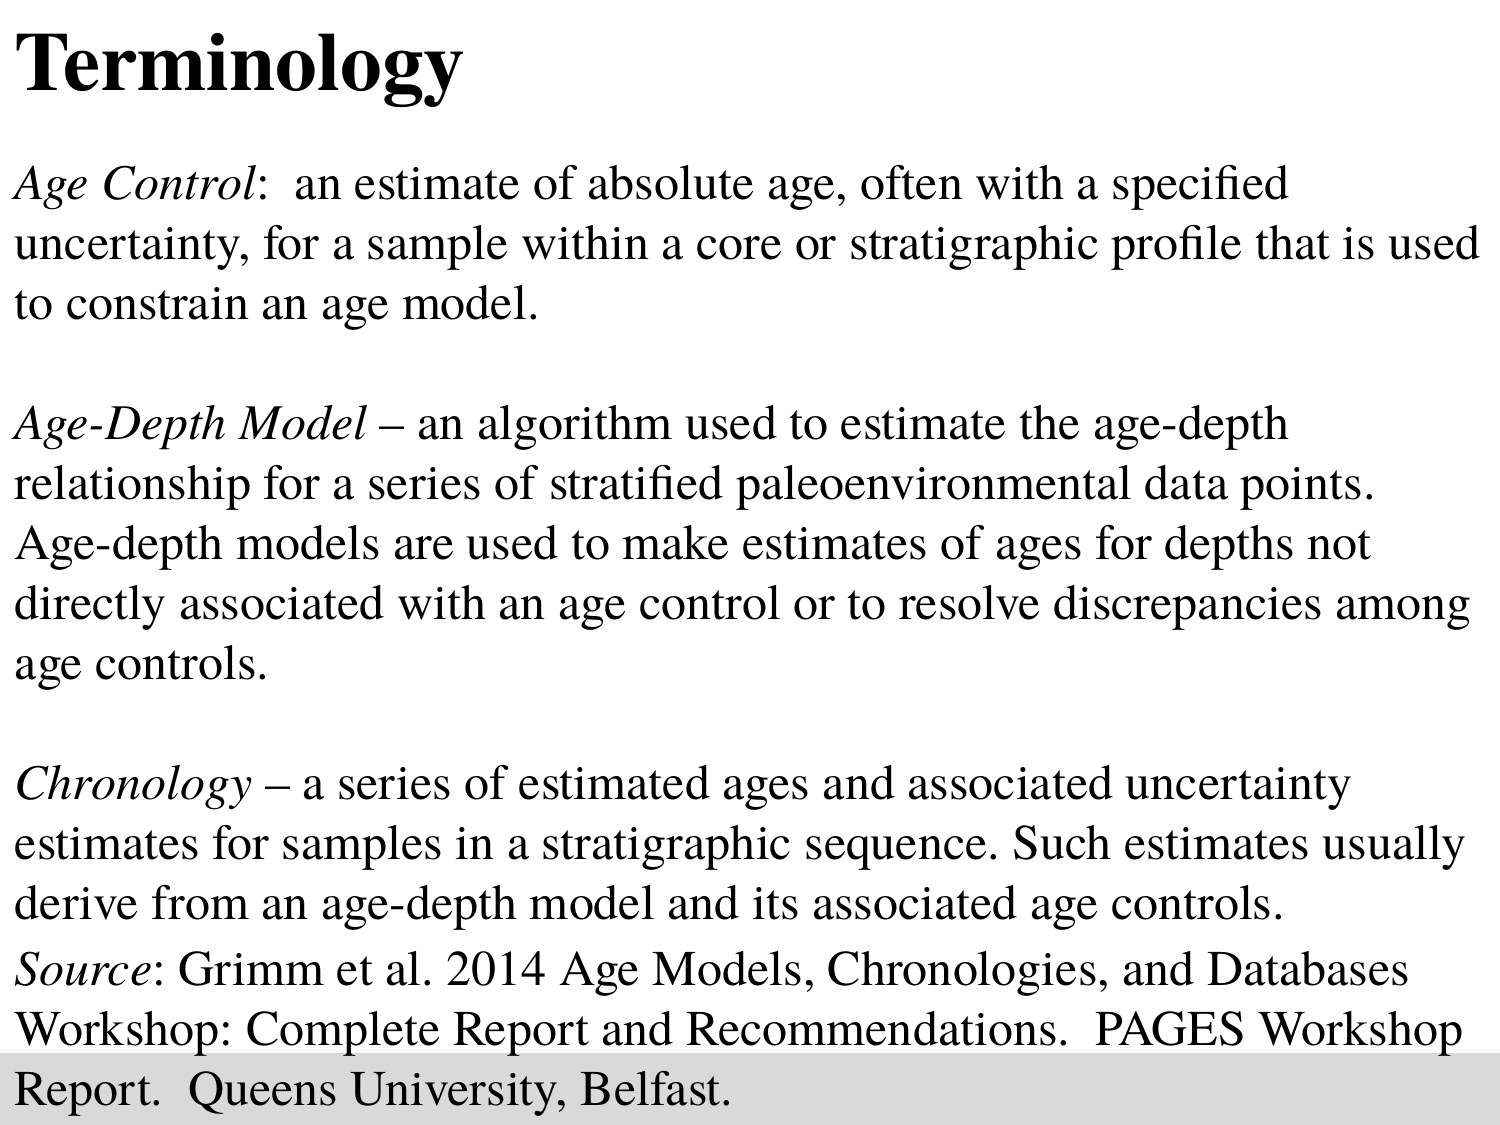

Terminology
Age Control:  an estimate of absolute age, often with a specified uncertainty, for a sample within a core or stratigraphic profile that is used to constrain an age model.

Age-Depth Model – an algorithm used to estimate the age-depth relationship for a series of stratified paleoenvironmental data points. Age-depth models are used to make estimates of ages for depths not directly associated with an age control or to resolve discrepancies among age controls.

Chronology – a series of estimated ages and associated uncertainty estimates for samples in a stratigraphic sequence. Such estimates usually derive from an age-depth model and its associated age controls.

Source: Grimm et al. 2014 Age Models, Chronologies, and Databases Workshop: Complete Report and Recommendations.  PAGES Workshop Report.  Queens University, Belfast.